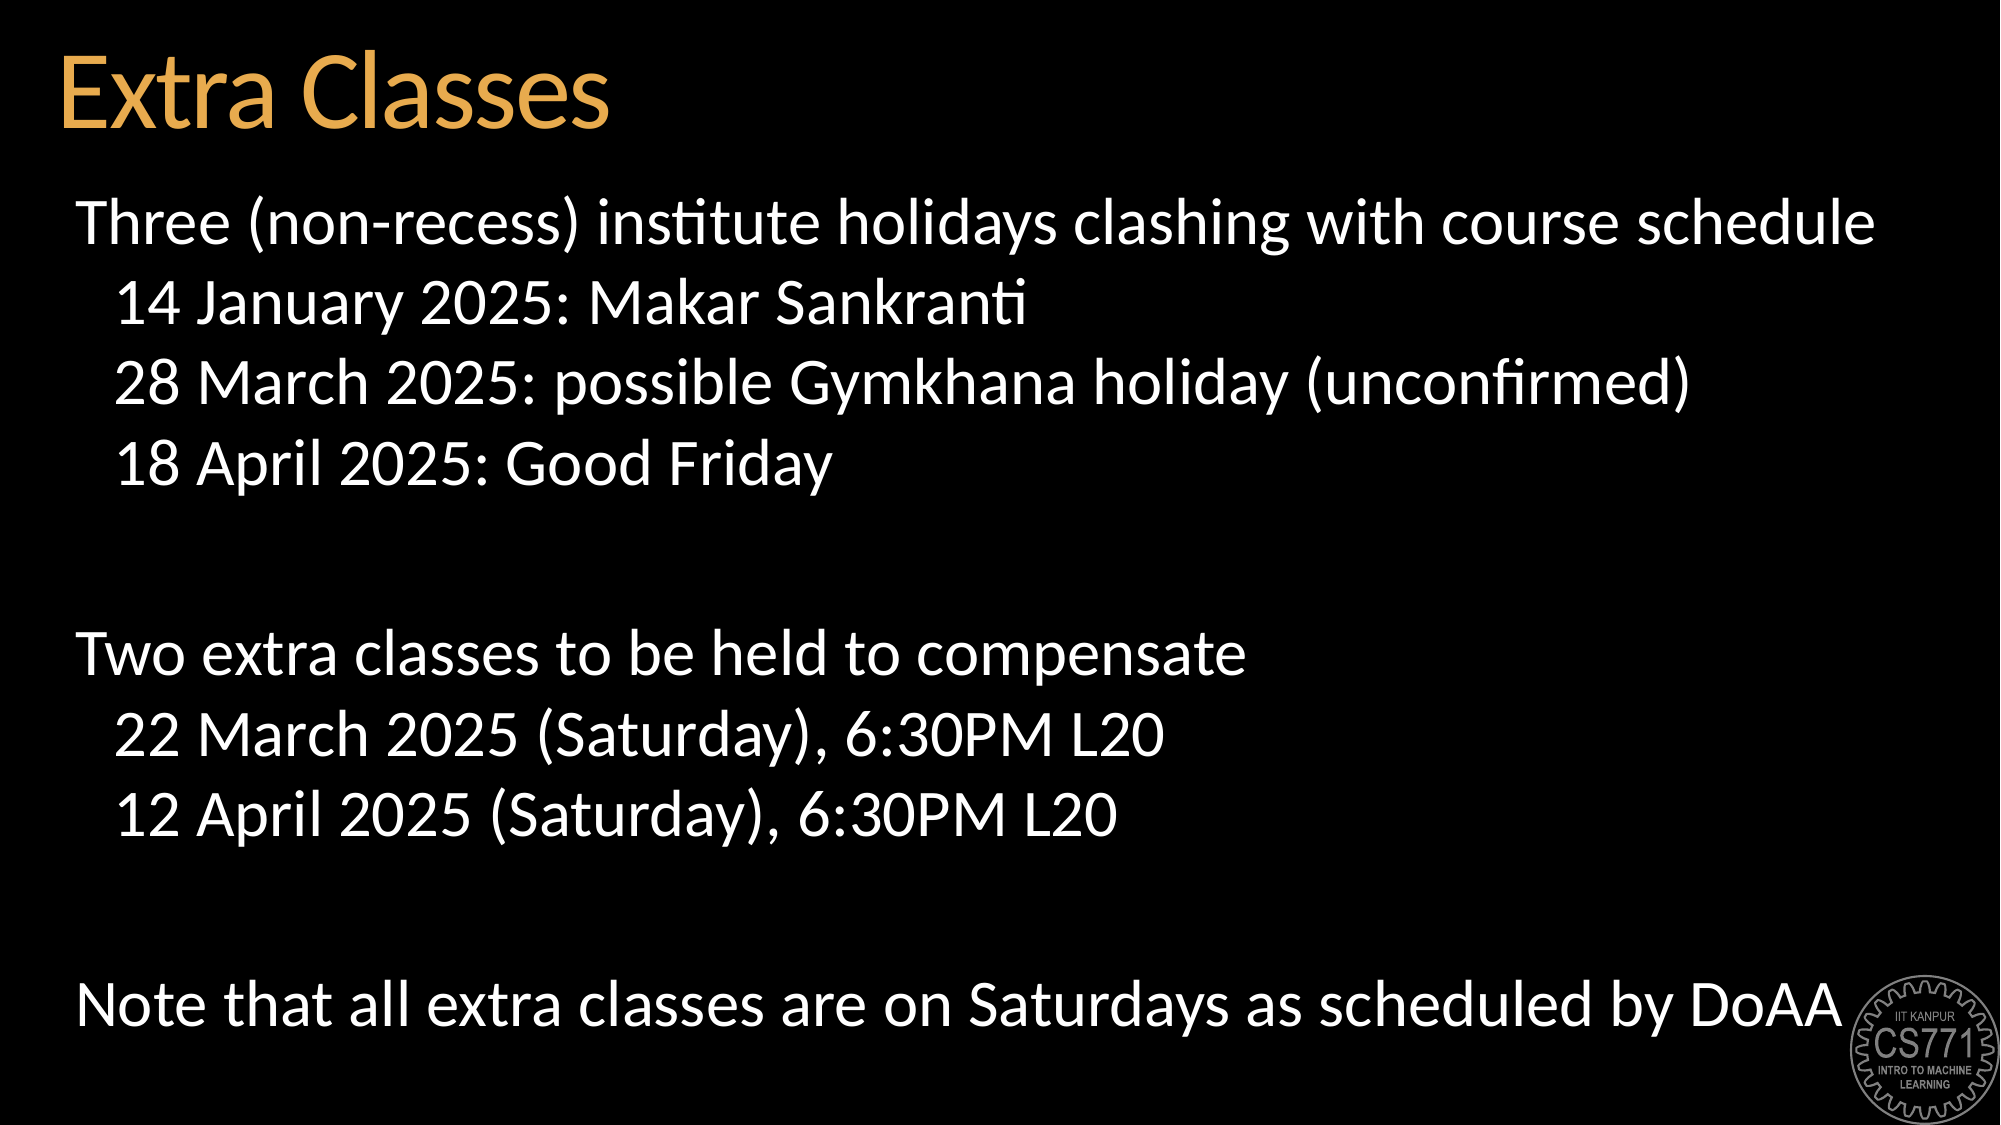

# Extra Classes
Three (non-recess) institute holidays clashing with course schedule
14 January 2025: Makar Sankranti
28 March 2025: possible Gymkhana holiday (unconfirmed)
18 April 2025: Good Friday

Two extra classes to be held to compensate
22 March 2025 (Saturday), 6:30PM L20
12 April 2025 (Saturday), 6:30PM L20

Note that all extra classes are on Saturdays as scheduled by DoAA